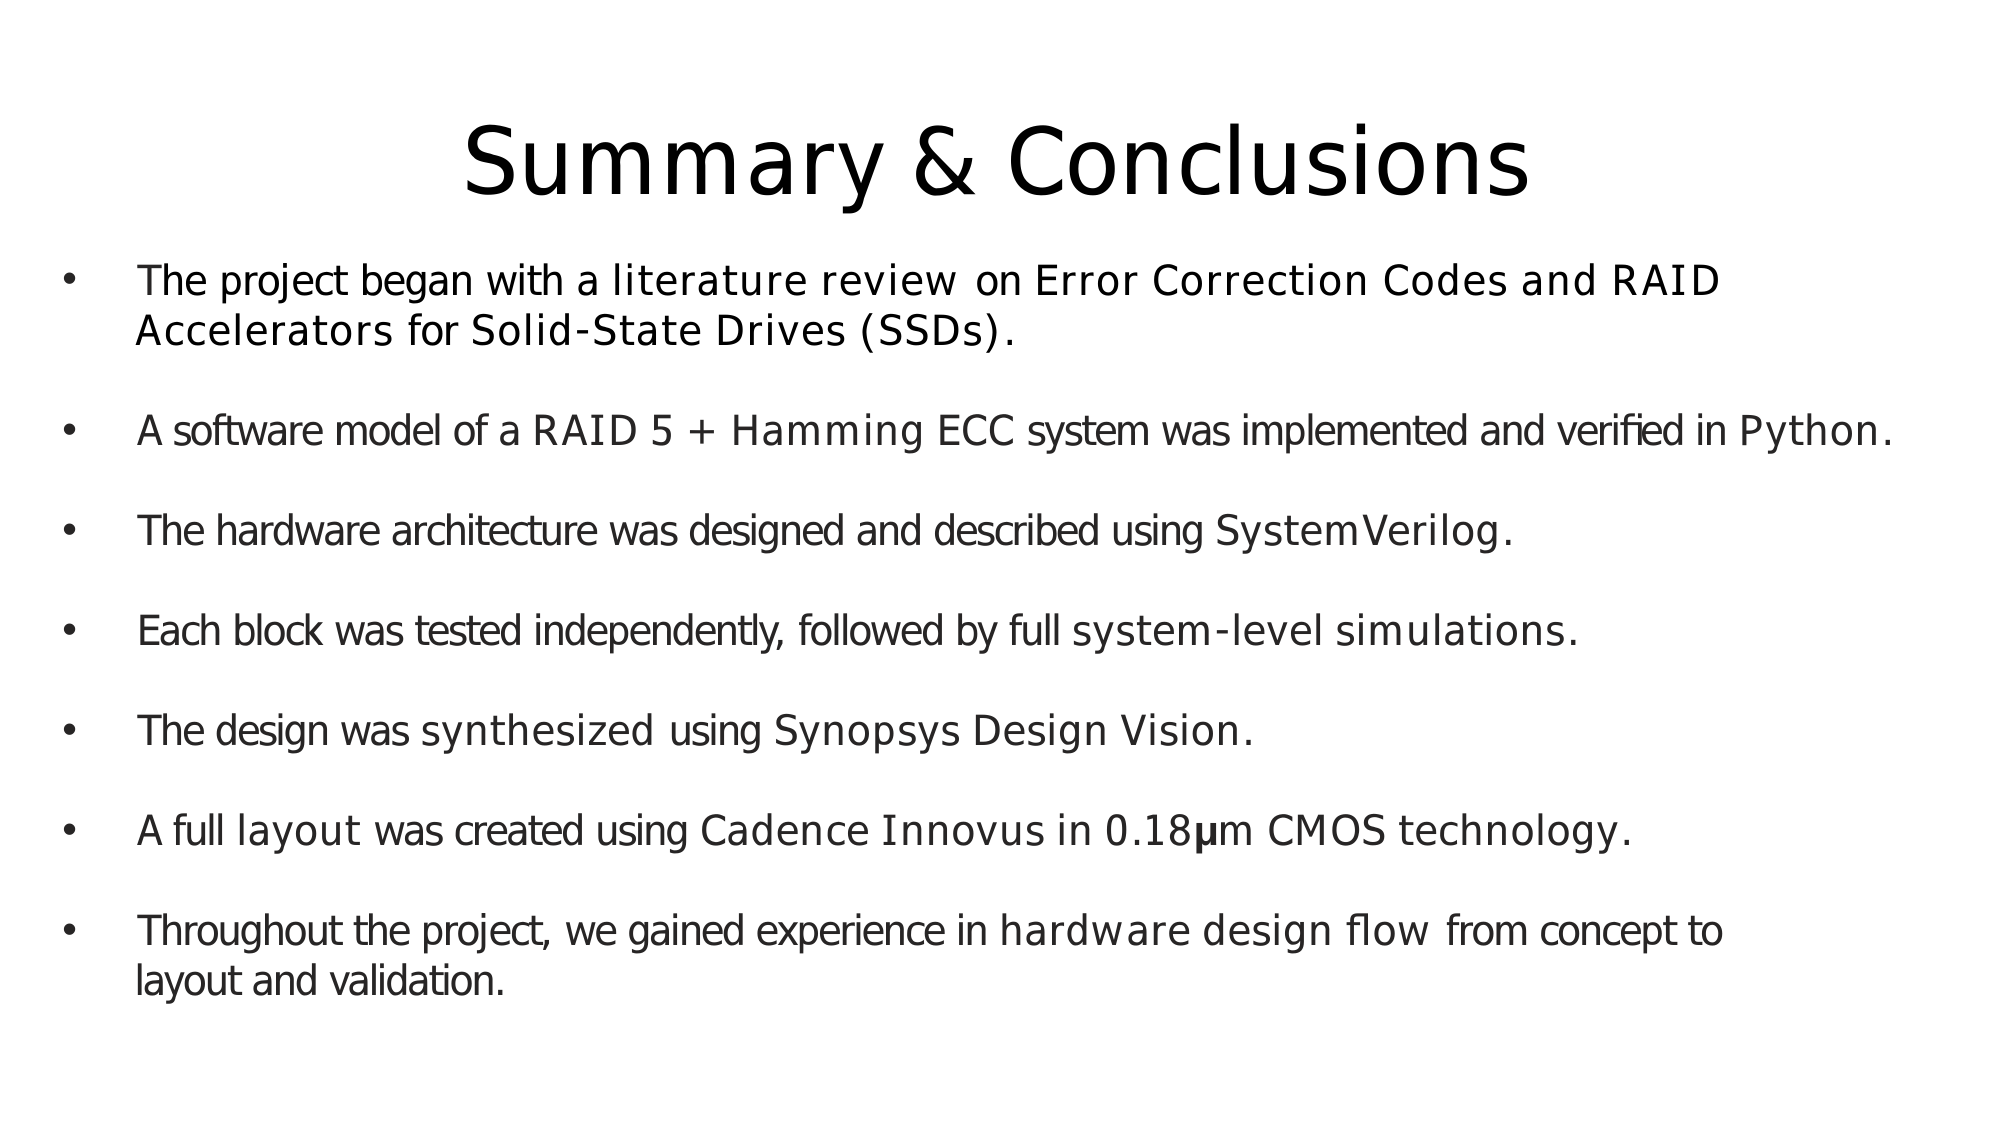

Summary & Conclusions
The project began with a literature review on Error Correction Codes and RAID
      Accelerators for Solid-State Drives (SSDs).

A software model of a RAID 5 + Hamming ECC system was implemented and verified in Python.

The hardware architecture was designed and described using SystemVerilog.

Each block was tested independently, followed by full system-level simulations.

The design was synthesized using Synopsys Design Vision.

A full layout was created using Cadence Innovus in 0.18μm CMOS technology.

Throughout the project, we gained experience in hardware design flow from concept to
      layout and validation.